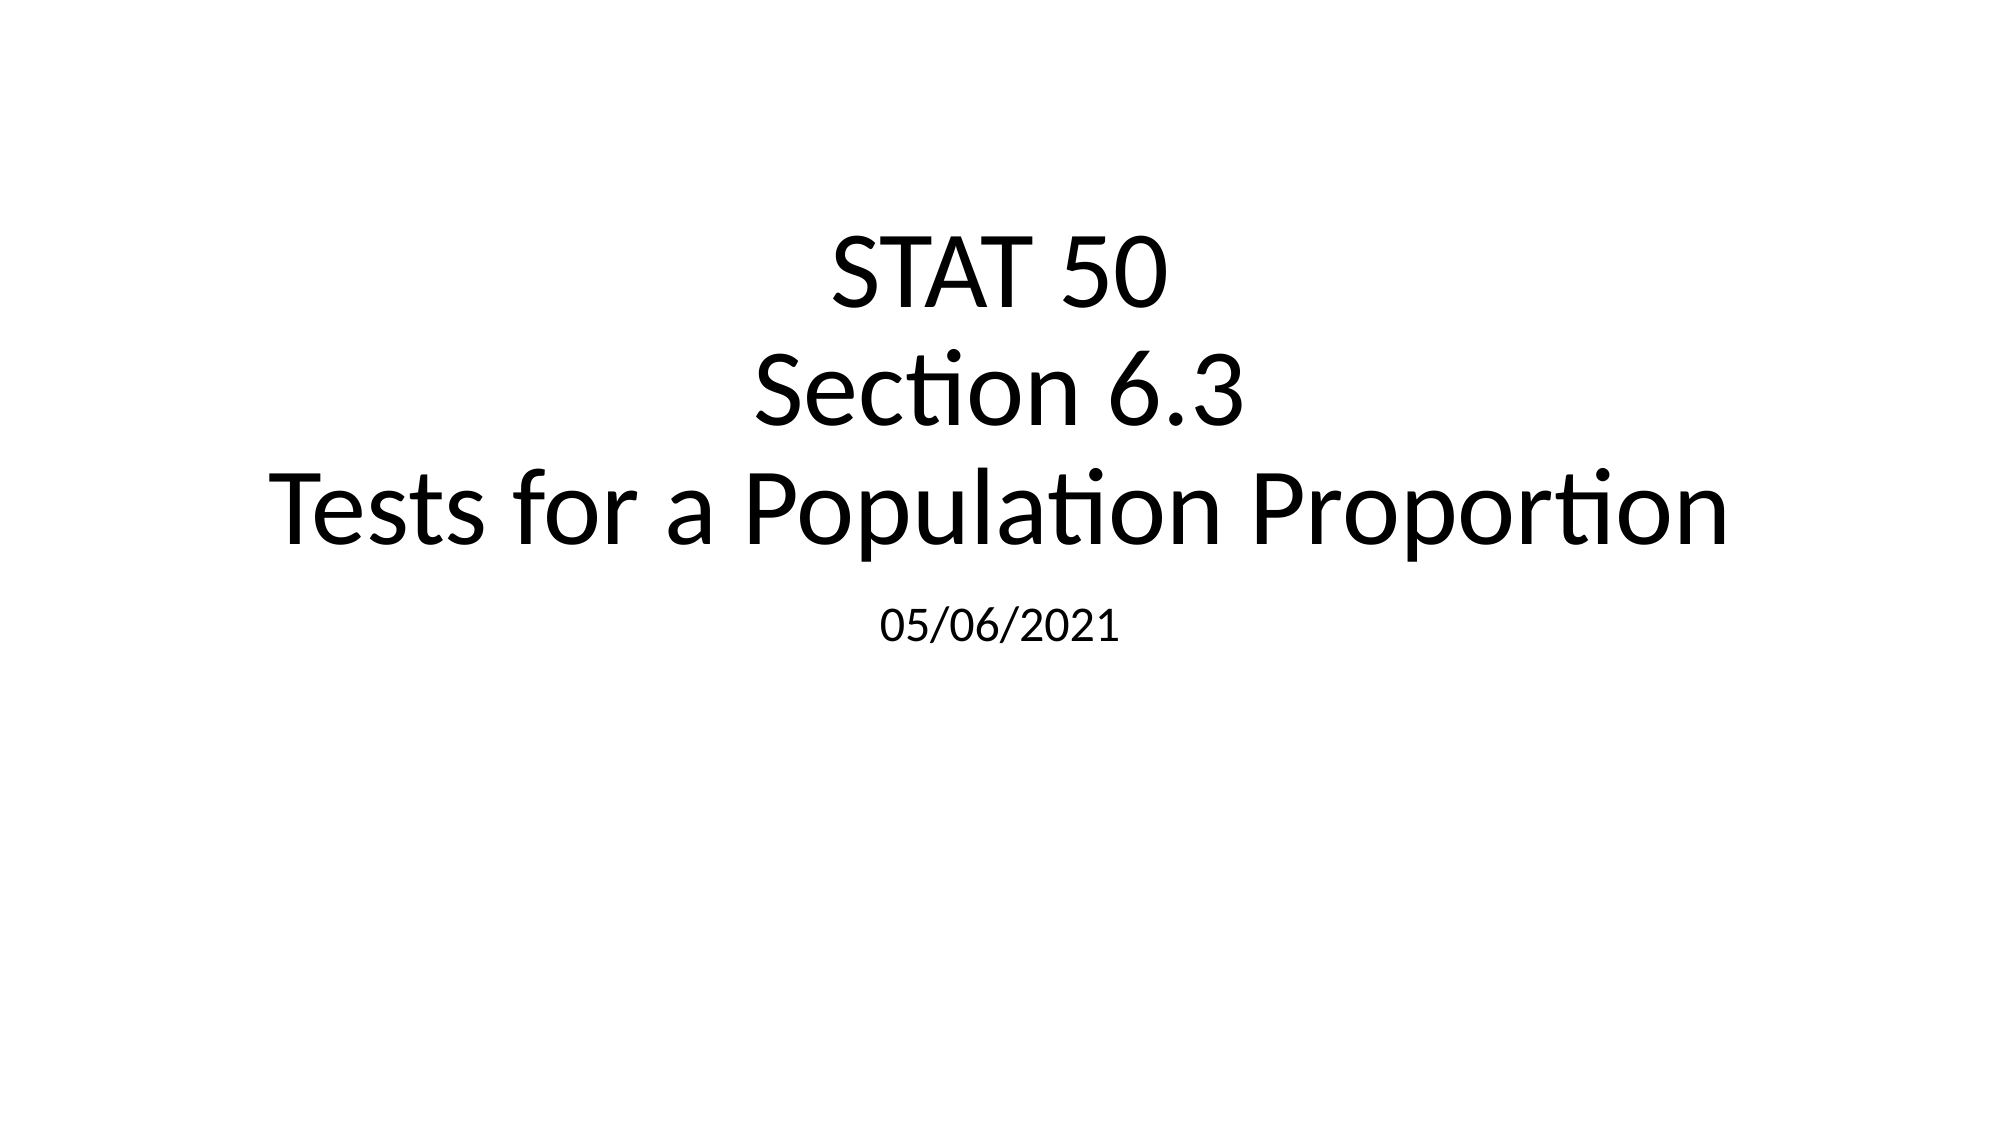

# STAT 50 Section 6.3 Tests for a Population Proportion
05/06/2021